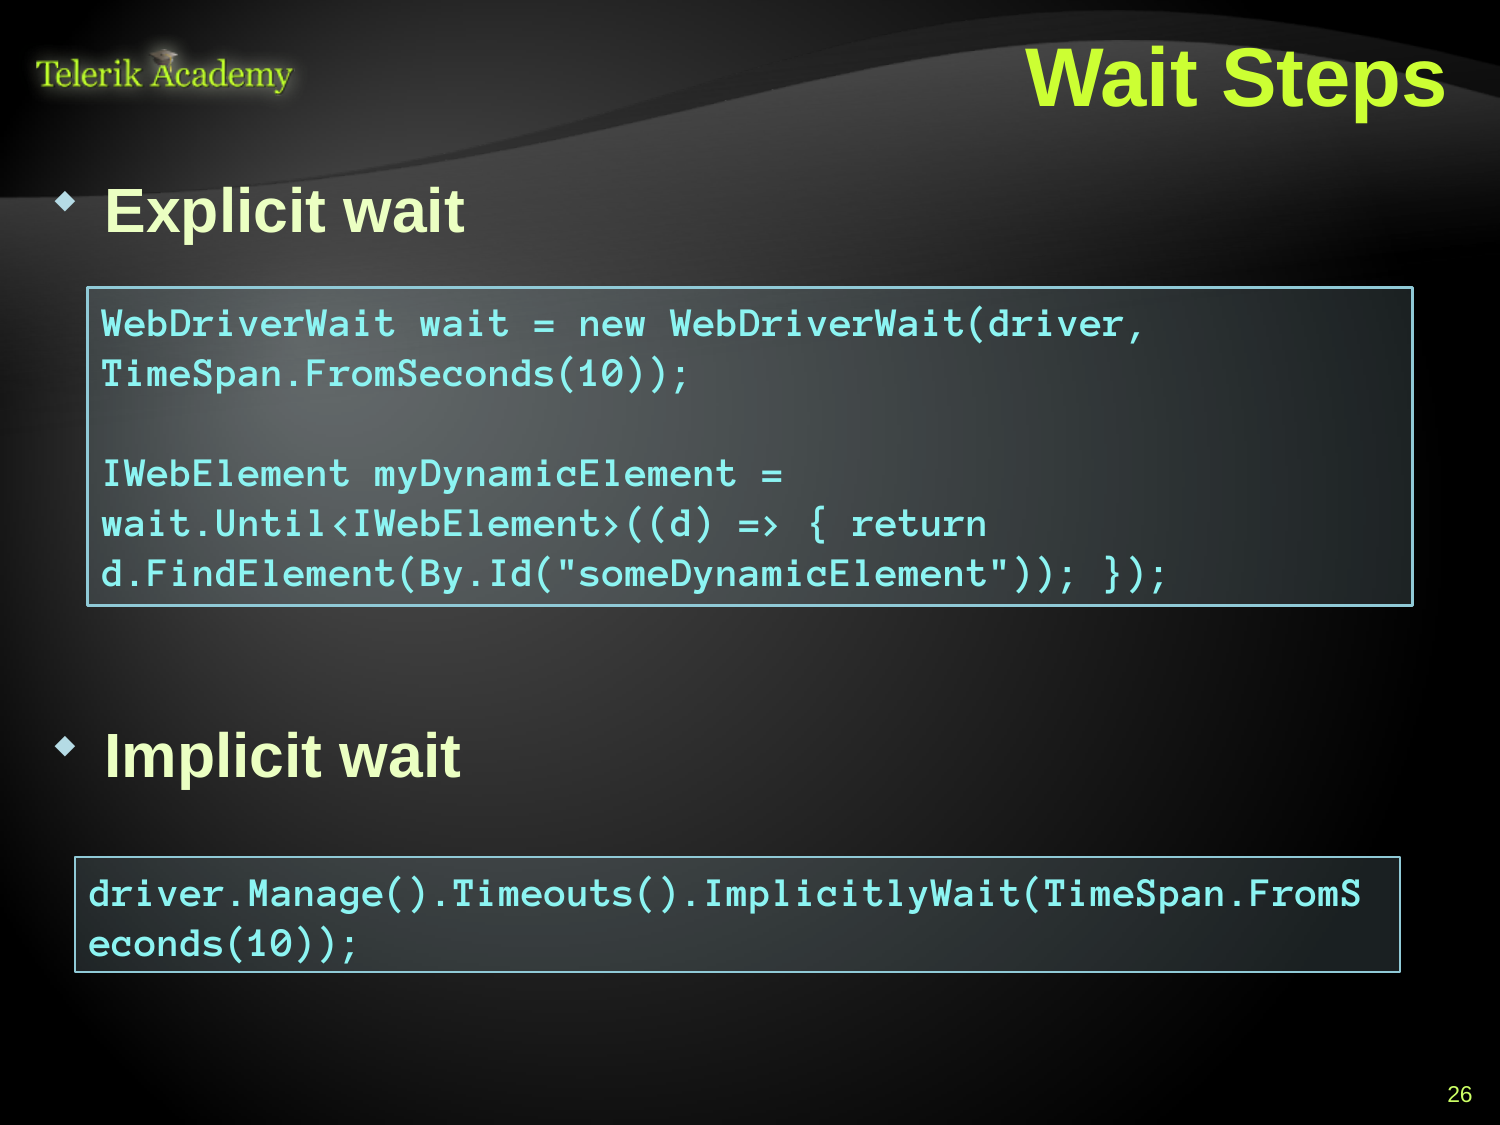

# Wait Steps
Explicit wait
WebDriverWait wait = new WebDriverWait(driver, TimeSpan.FromSeconds(10));

IWebElement myDynamicElement = wait.Until<IWebElement>((d) => { return d.FindElement(By.Id("someDynamicElement")); });
Implicit wait
driver.Manage().Timeouts().ImplicitlyWait(TimeSpan.FromSeconds(10));
26